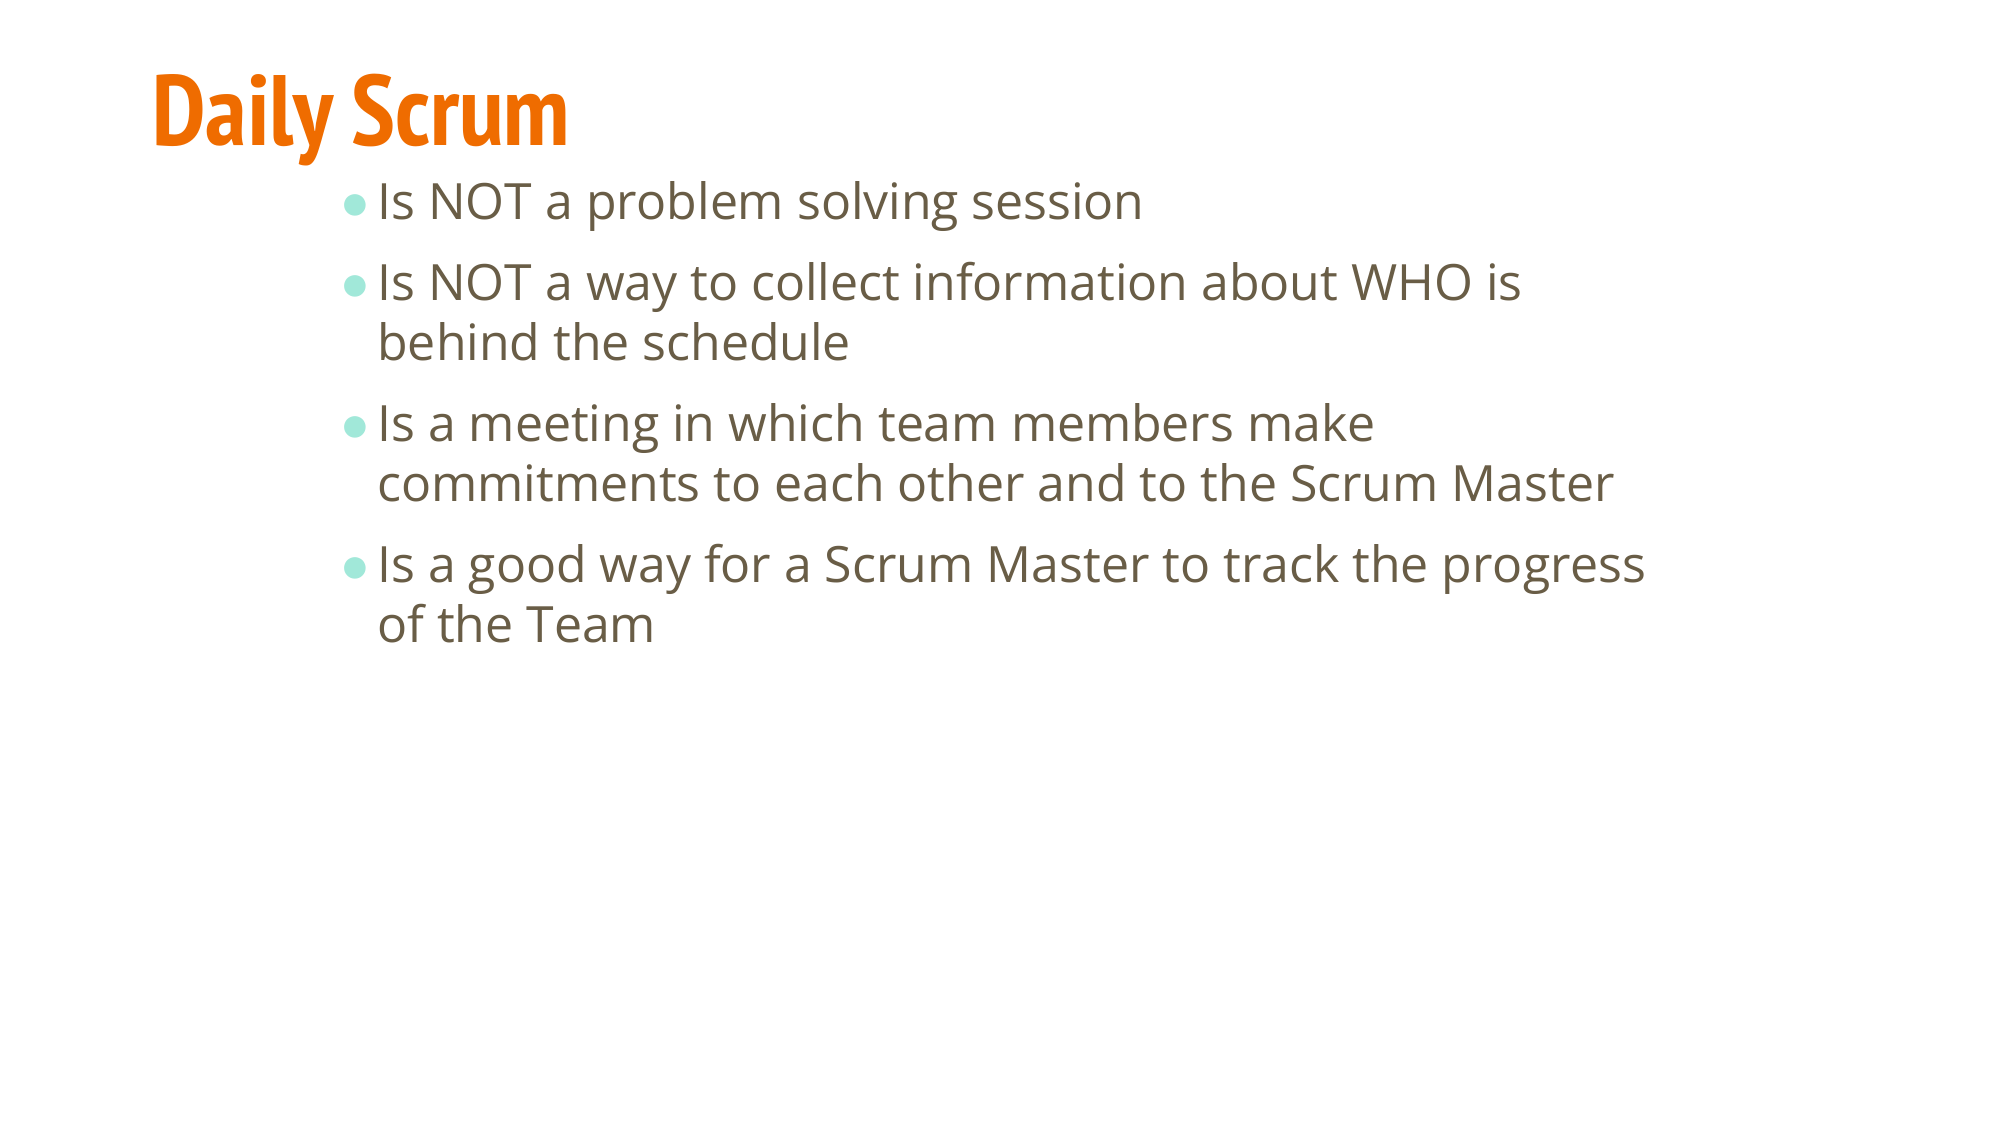

# Daily Scrum
Is NOT a problem solving session
Is NOT a way to collect information about WHO is behind the schedule
Is a meeting in which team members make commitments to each other and to the Scrum Master
Is a good way for a Scrum Master to track the progress of the Team